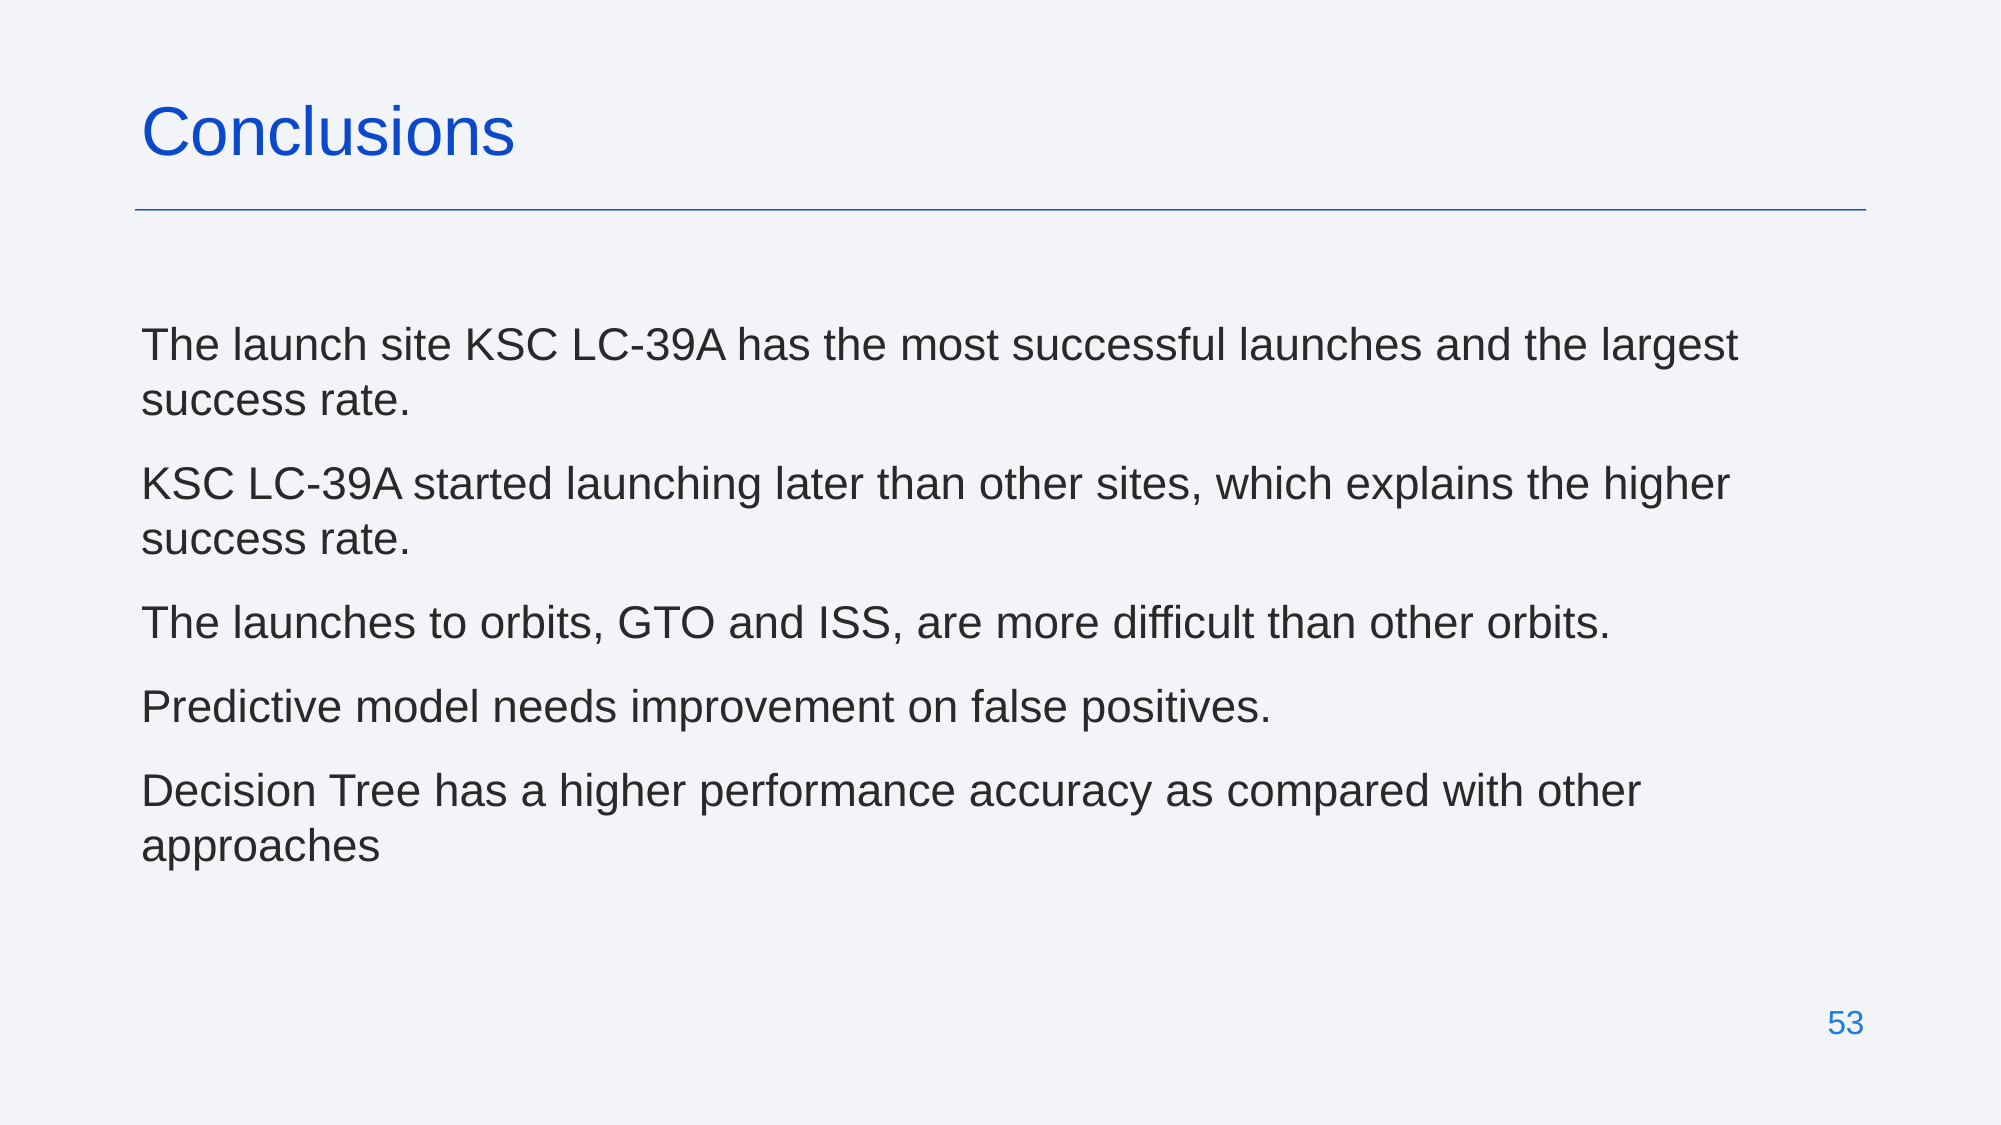

Conclusions
The launch site KSC LC-39A has the most successful launches and the largest success rate.
KSC LC-39A started launching later than other sites, which explains the higher success rate.
The launches to orbits, GTO and ISS, are more difficult than other orbits.
Predictive model needs improvement on false positives.
Decision Tree has a higher performance accuracy as compared with other approaches

53